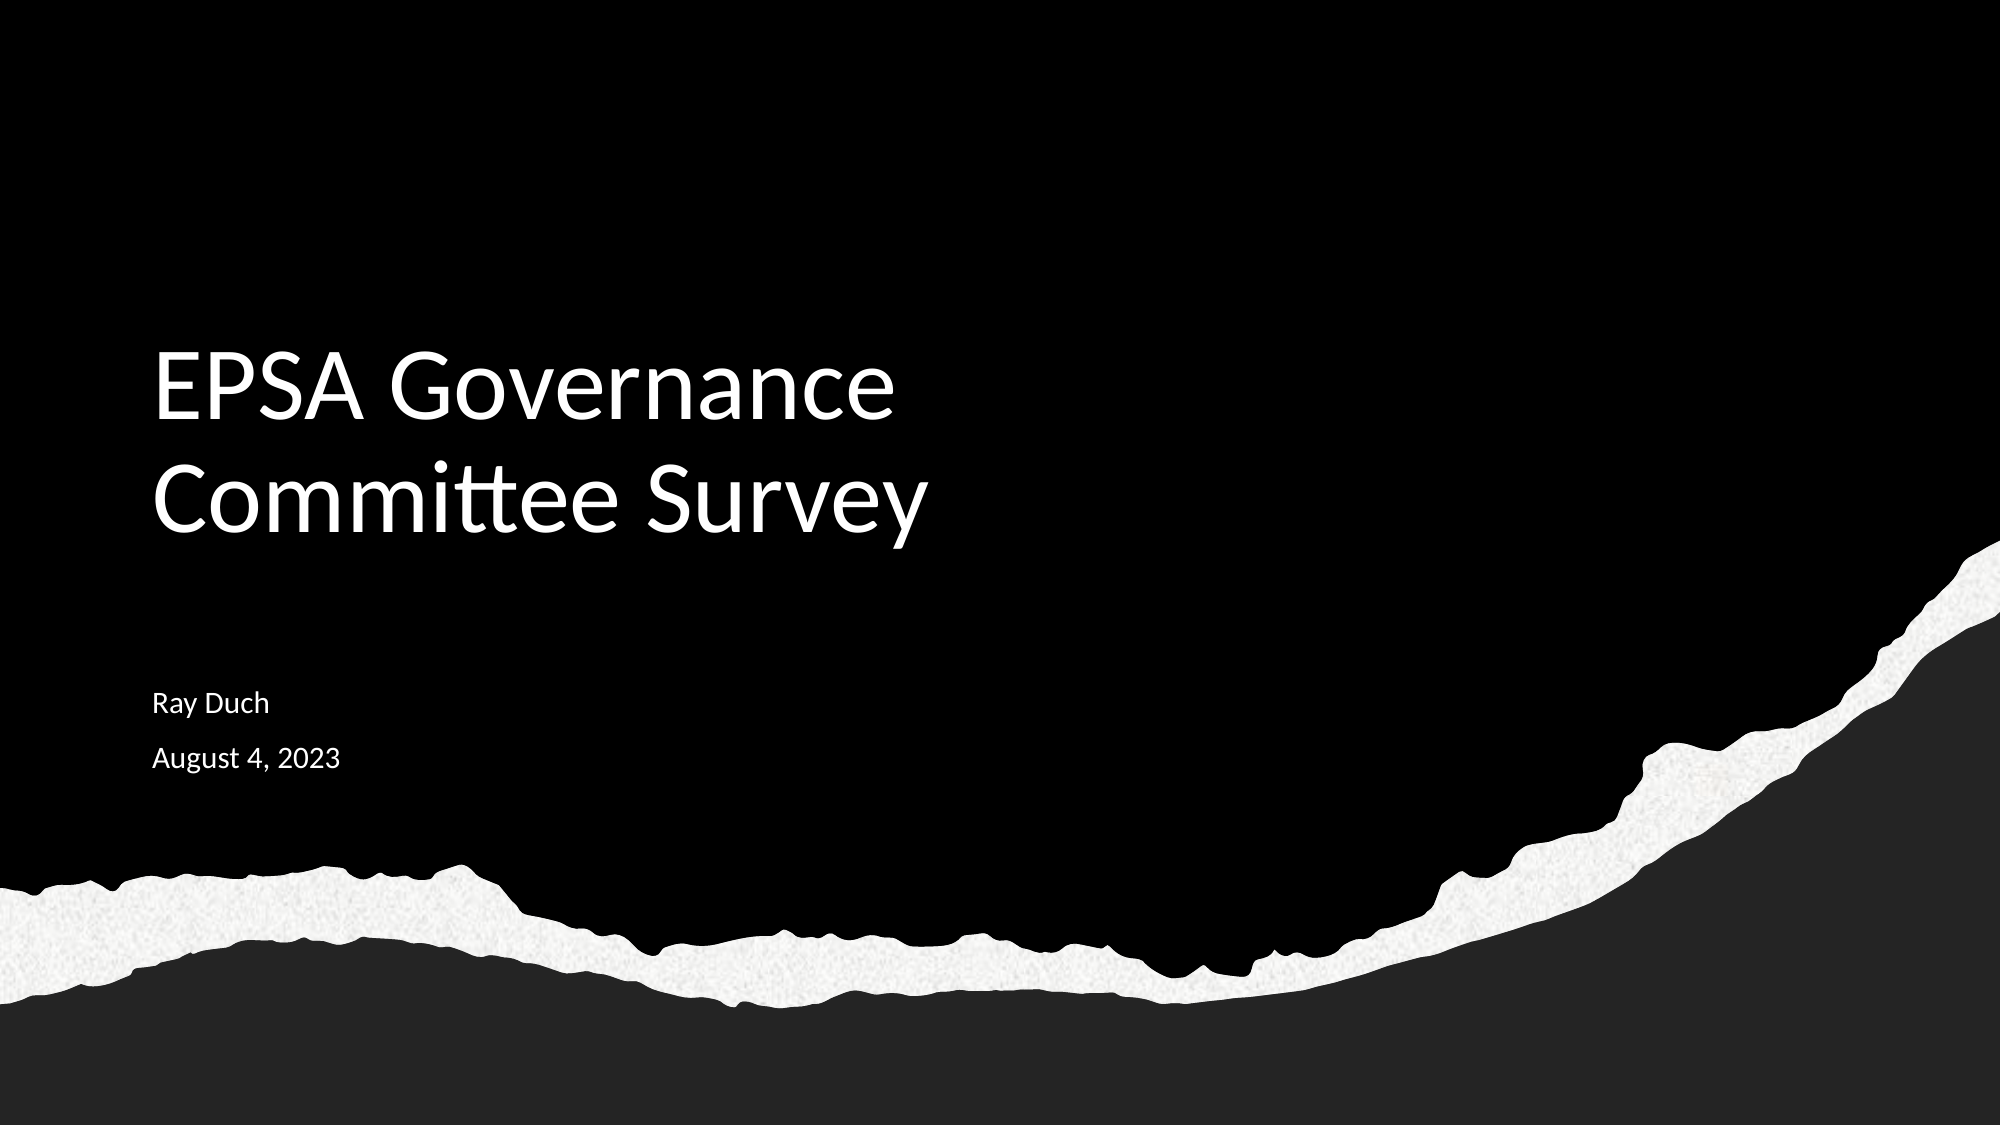

# EPSA Governance Committee Survey

Ray Duch
August 4, 2023